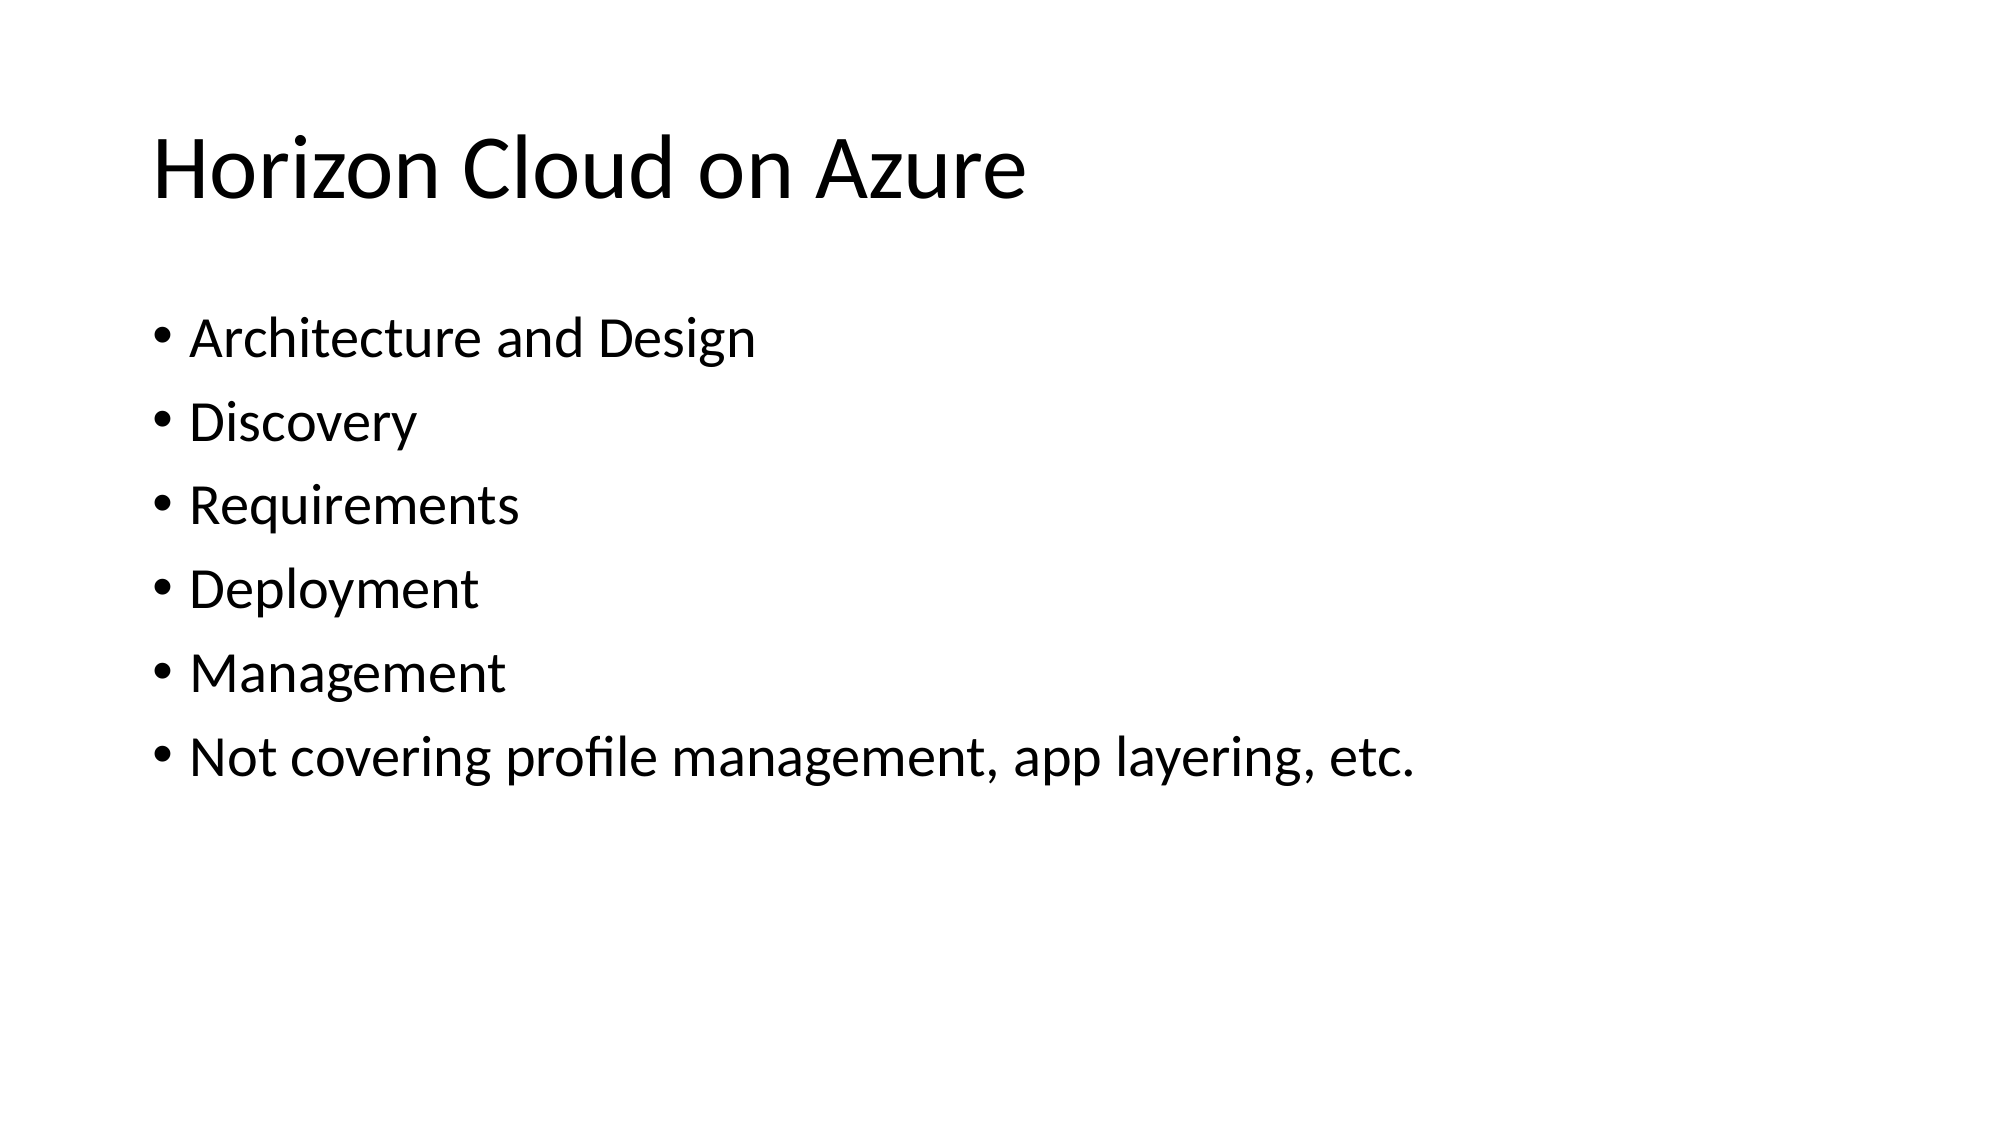

# Horizon Cloud on Azure
Architecture and Design
Discovery
Requirements
Deployment
Management
Not covering profile management, app layering, etc.